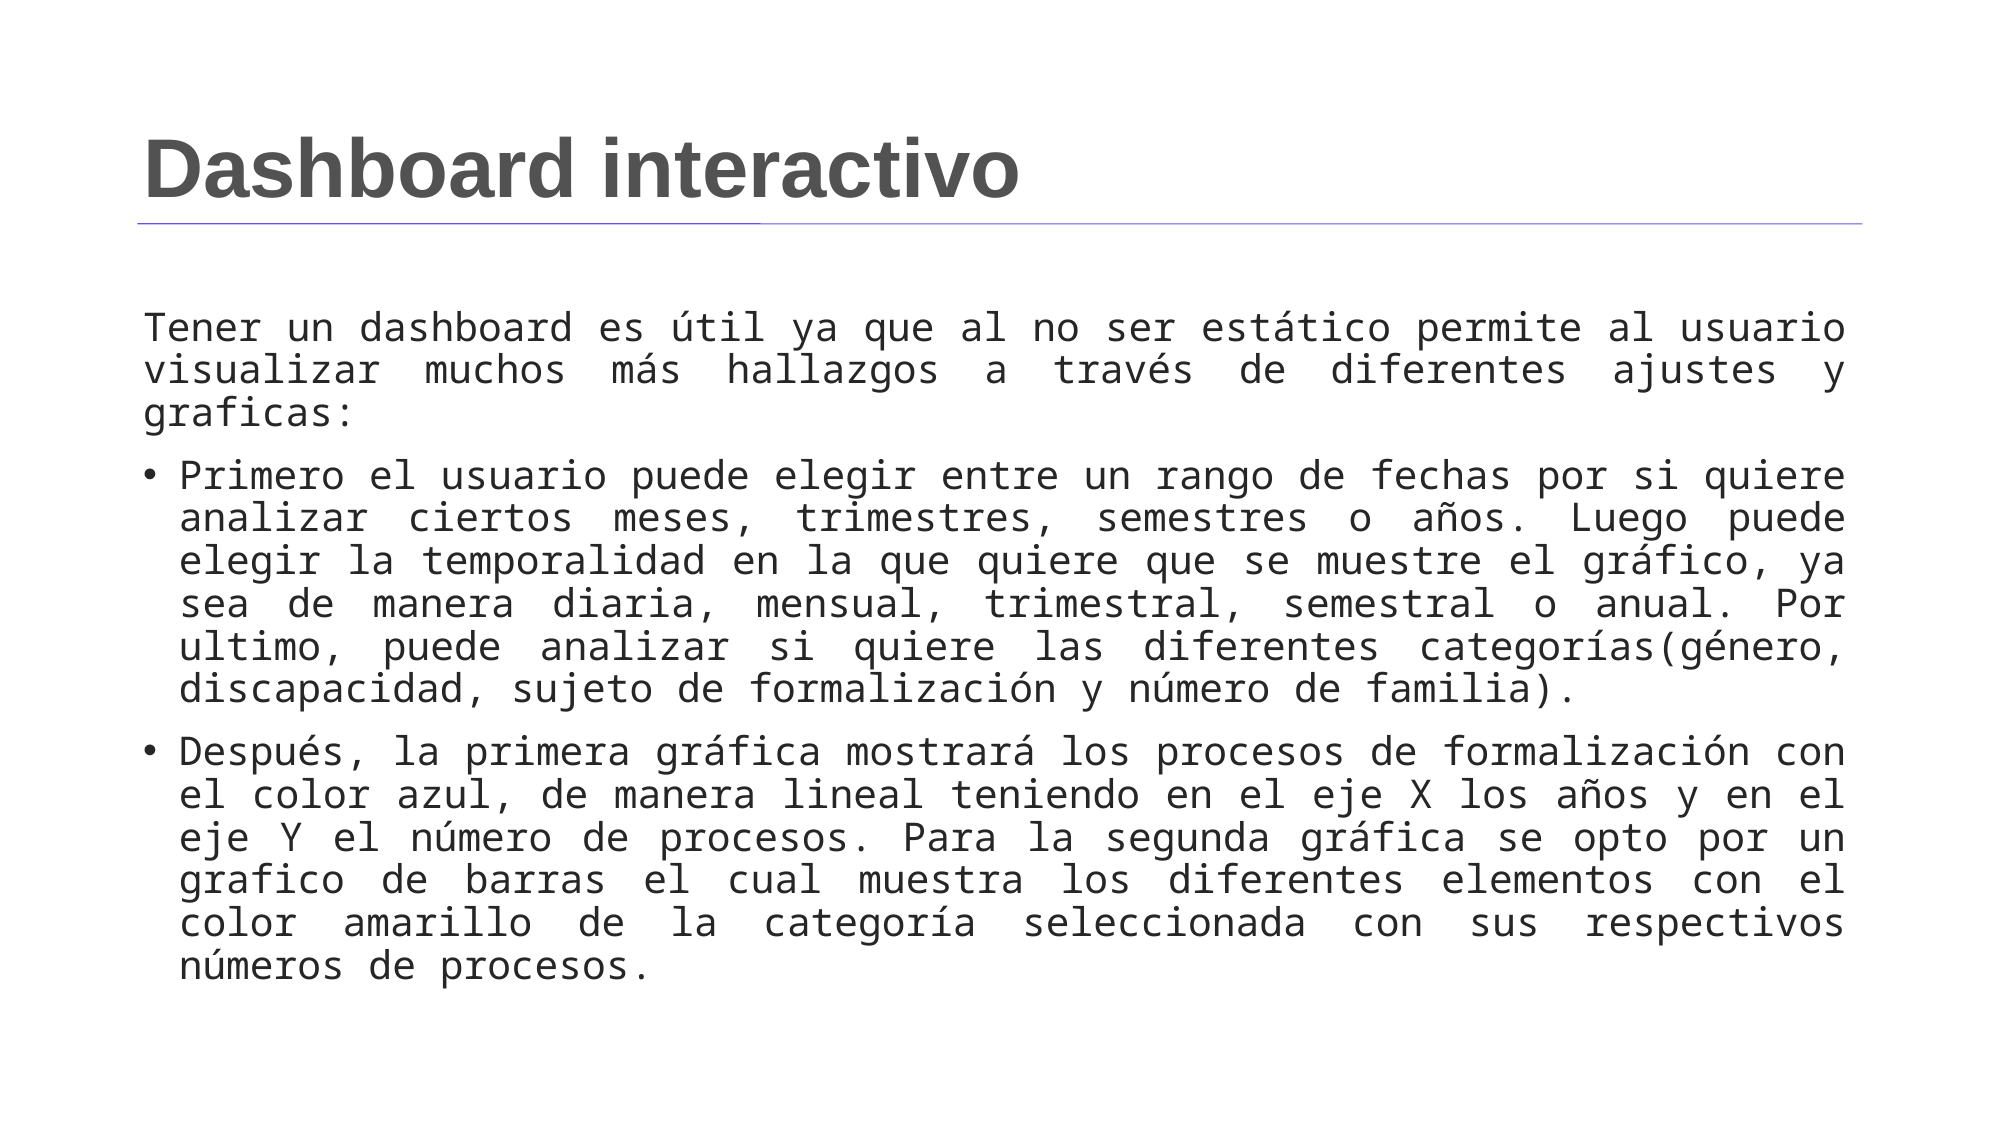

# Dashboard interactivo
Tener un dashboard es útil ya que al no ser estático permite al usuario visualizar muchos más hallazgos a través de diferentes ajustes y graficas:
Primero el usuario puede elegir entre un rango de fechas por si quiere analizar ciertos meses, trimestres, semestres o años. Luego puede elegir la temporalidad en la que quiere que se muestre el gráfico, ya sea de manera diaria, mensual, trimestral, semestral o anual. Por ultimo, puede analizar si quiere las diferentes categorías(género, discapacidad, sujeto de formalización y número de familia).
Después, la primera gráfica mostrará los procesos de formalización con el color azul, de manera lineal teniendo en el eje X los años y en el eje Y el número de procesos. Para la segunda gráfica se opto por un grafico de barras el cual muestra los diferentes elementos con el color amarillo de la categoría seleccionada con sus respectivos números de procesos.